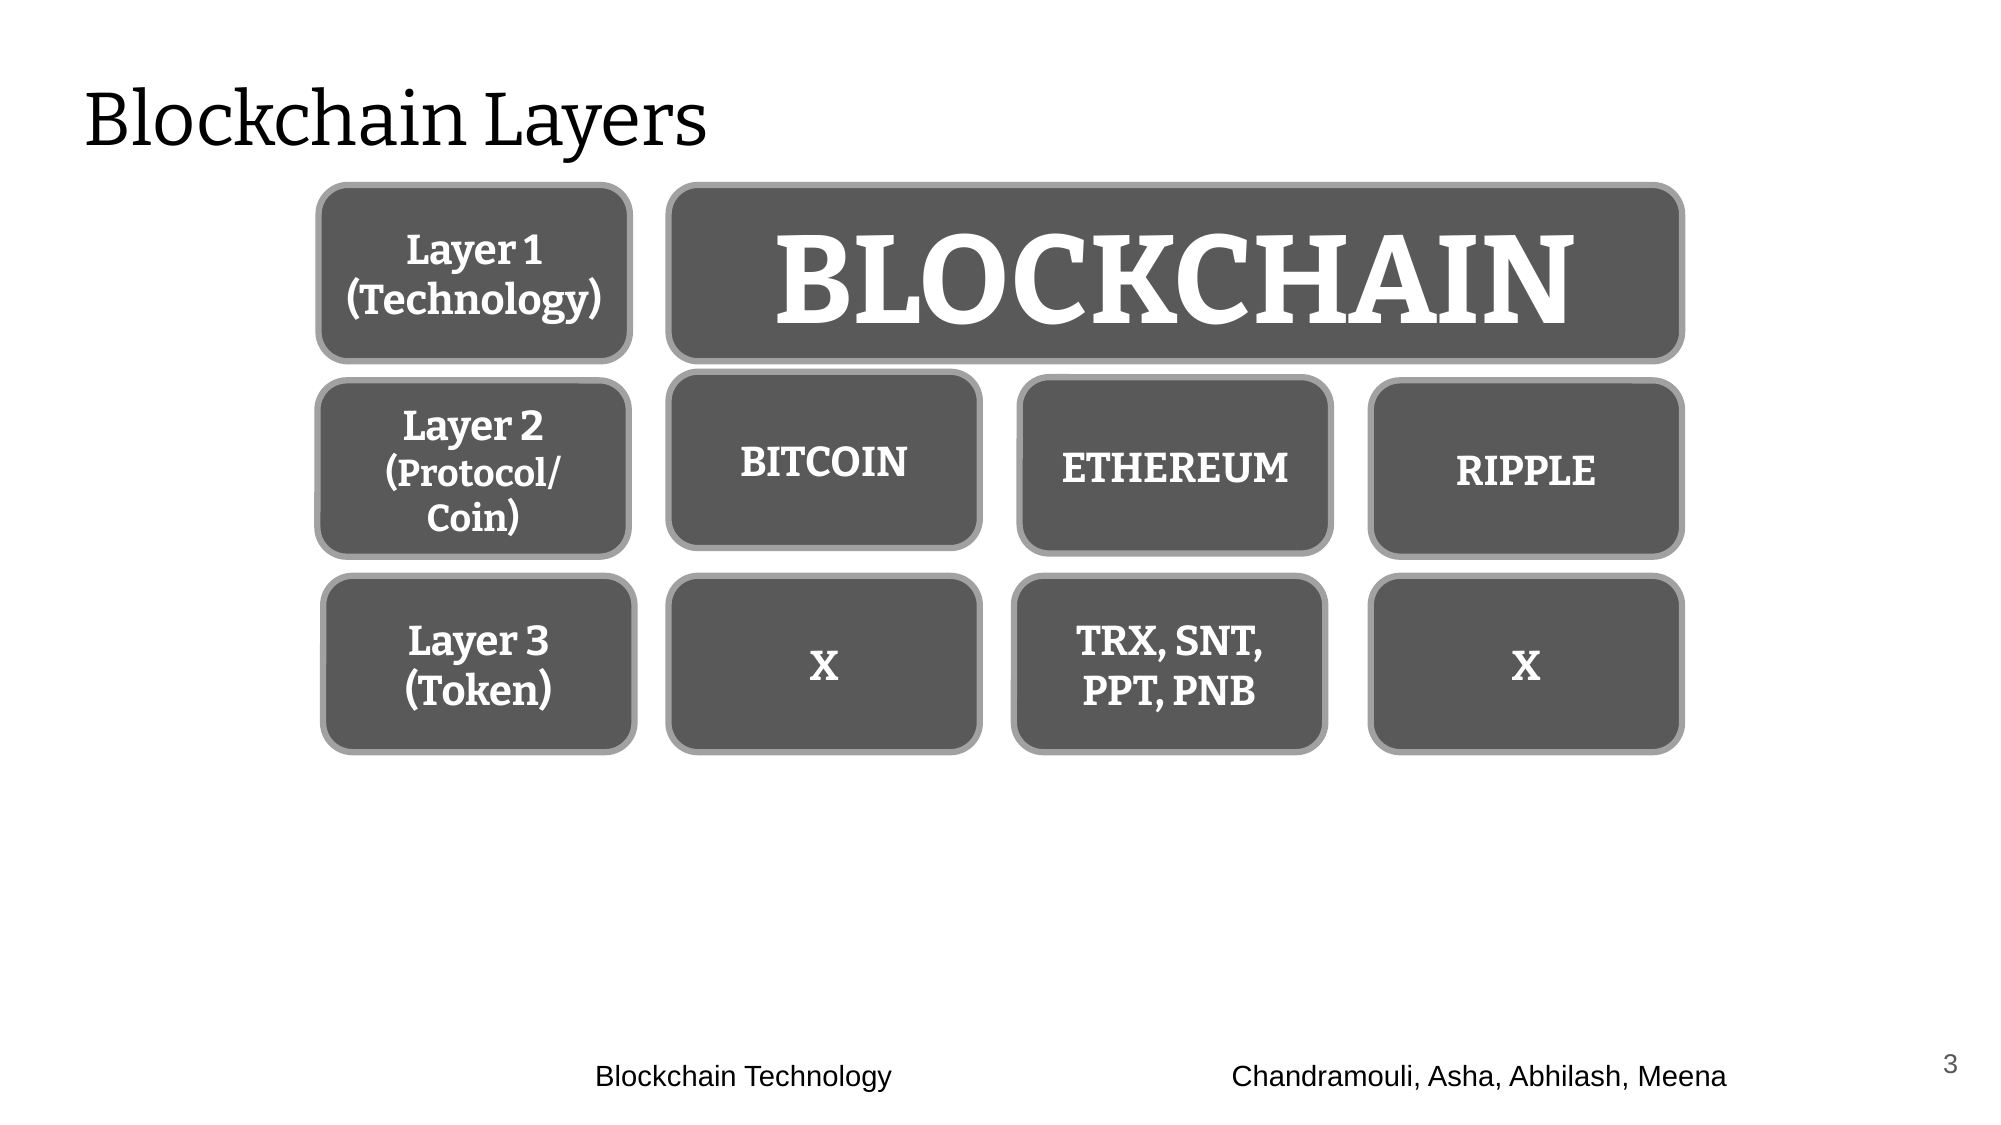

Blockchain Layers
Layer 1
(Technology)
BLOCKCHAIN
BITCOIN
ETHEREUM
Layer 2
(Protocol/Coin)
RIPPLE
Layer 3
(Token)
X
TRX, SNT, PPT, PNB
X
3
Blockchain Technology
Chandramouli, Asha, Abhilash, Meena